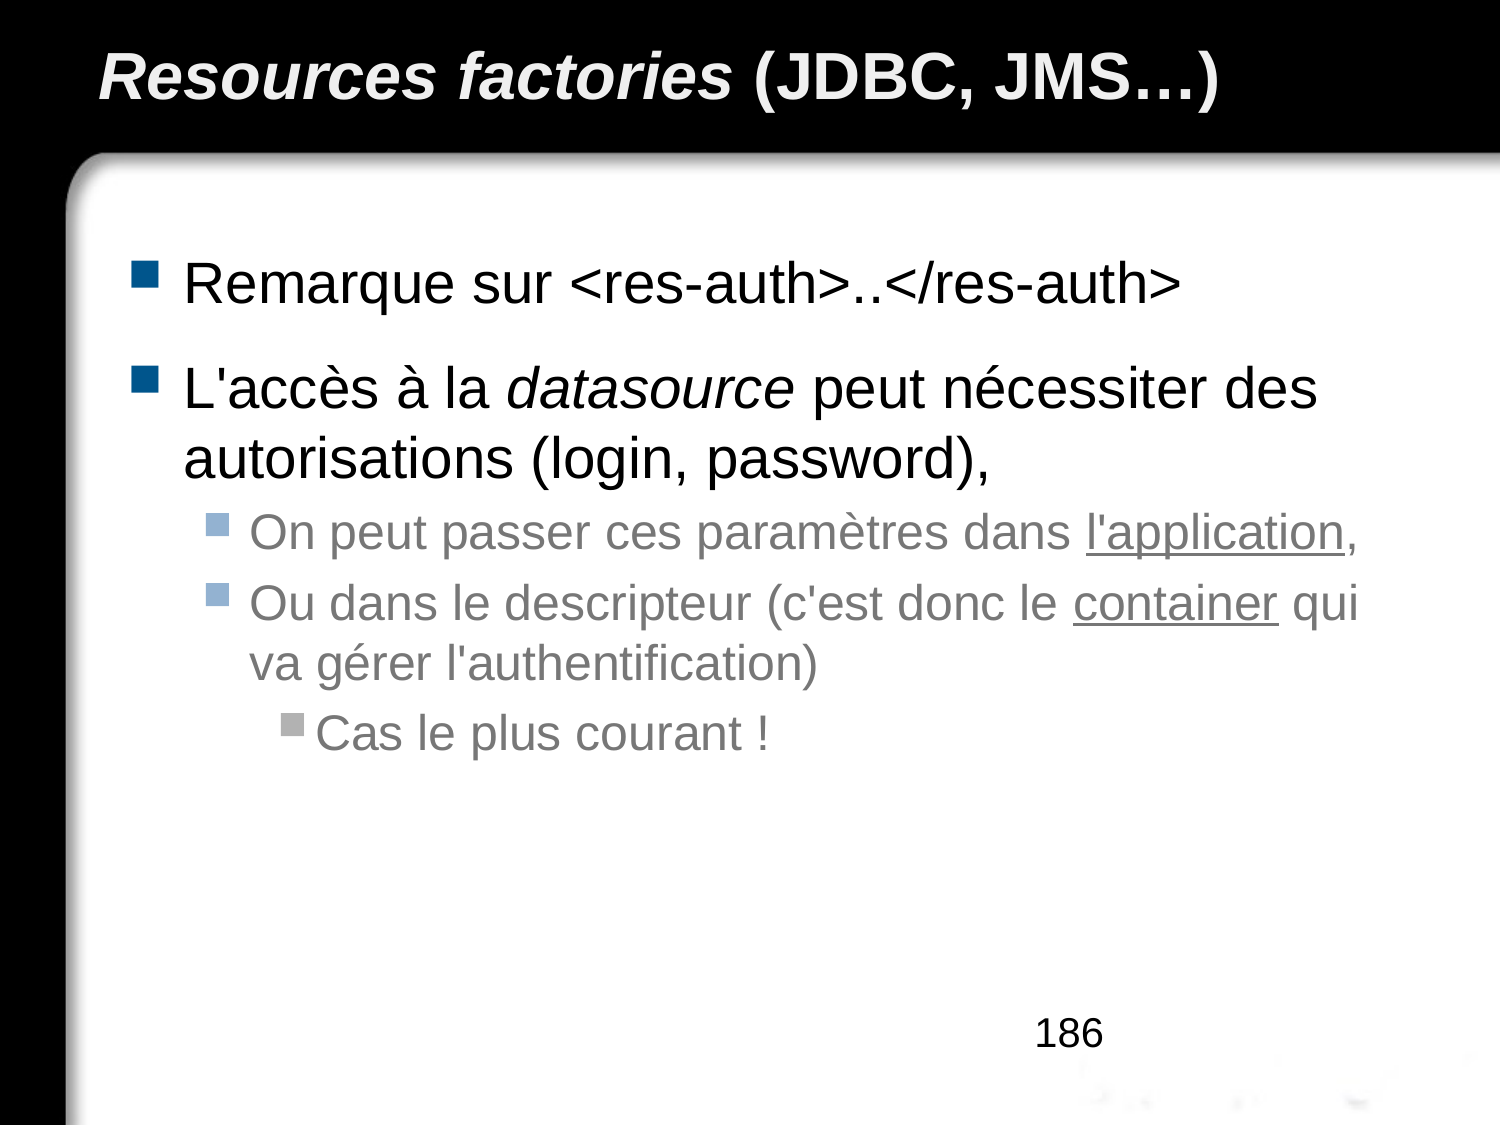

# Resources factories (JDBC, JMS…)
Remarque sur <res-auth>..</res-auth>
L'accès à la datasource peut nécessiter des autorisations (login, password),
On peut passer ces paramètres dans l'application,
Ou dans le descripteur (c'est donc le container qui va gérer l'authentification)
Cas le plus courant !